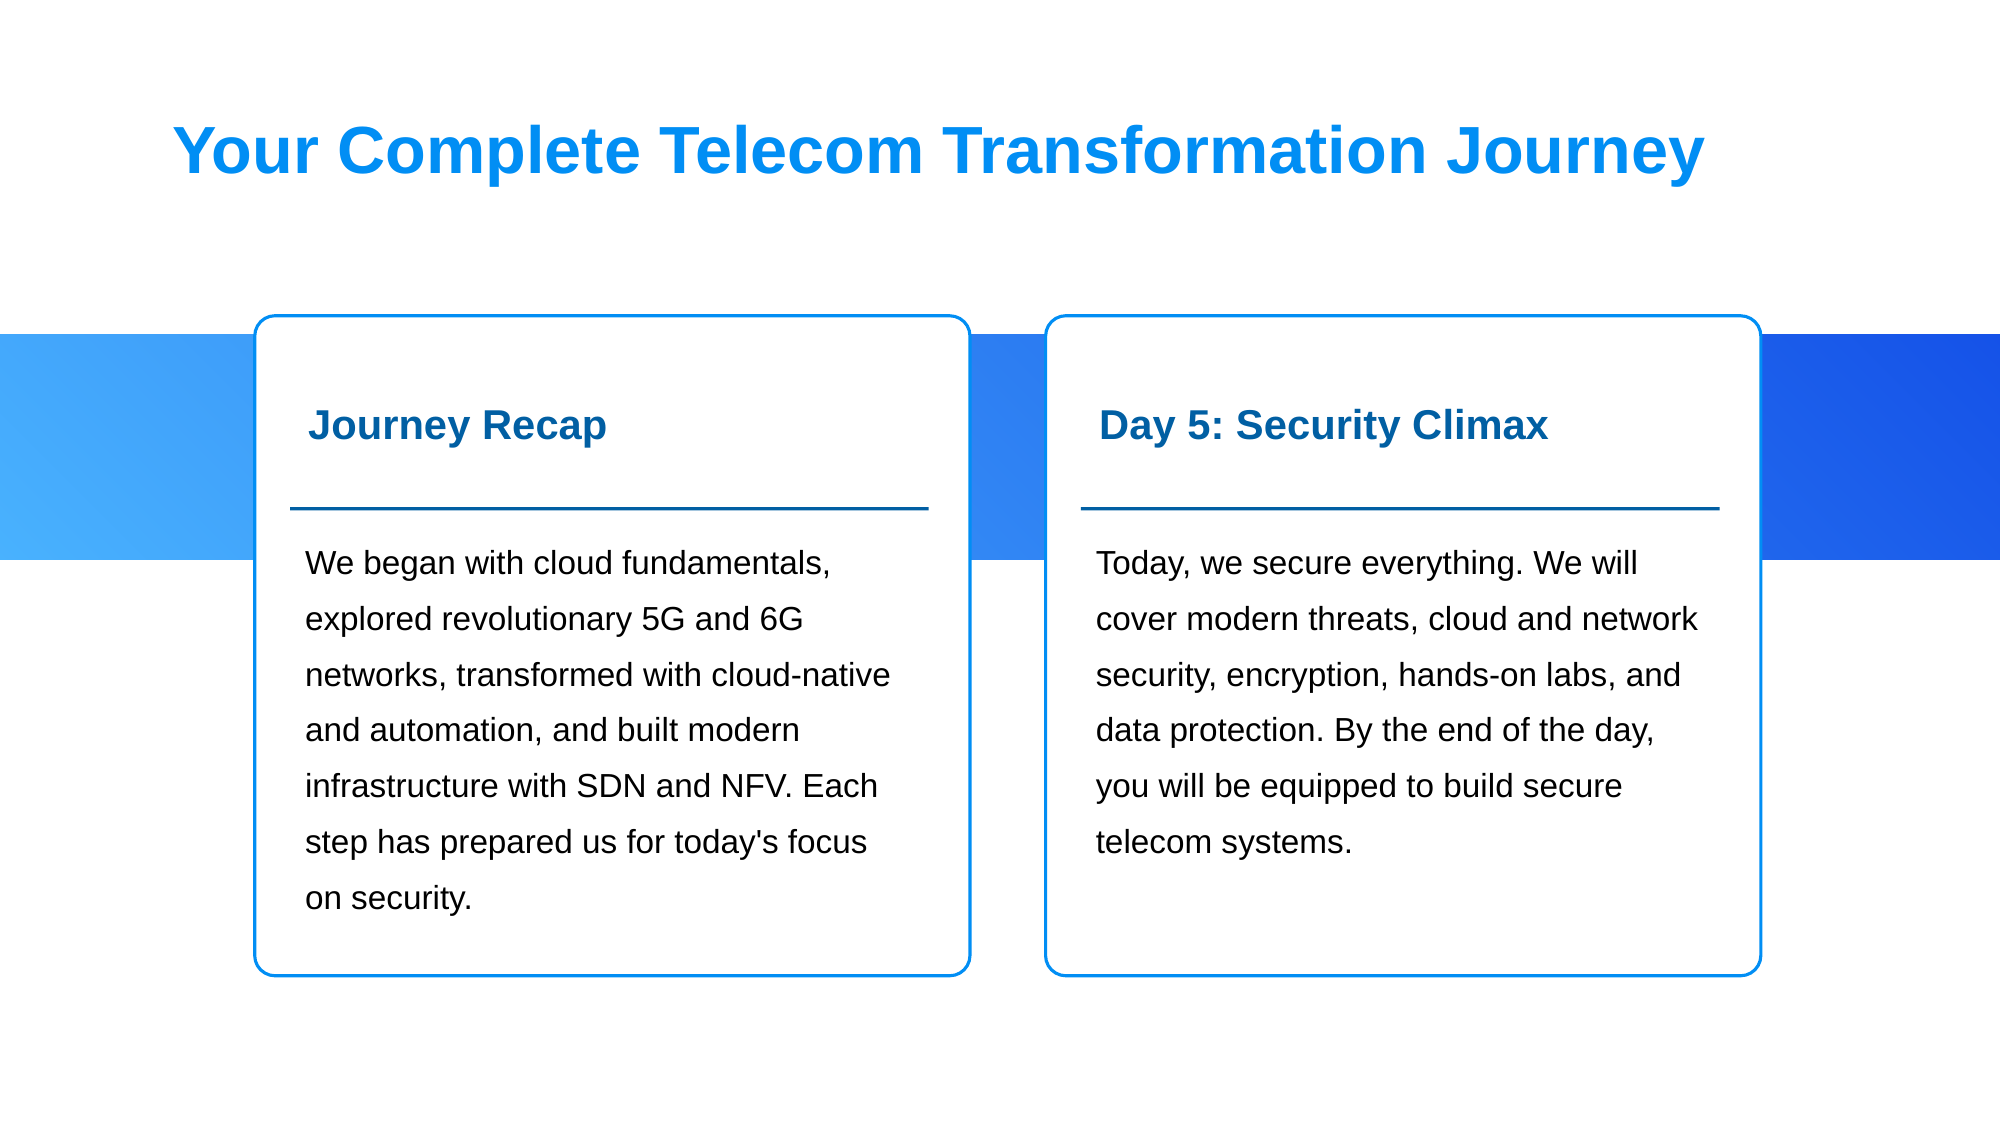

Your Complete Telecom Transformation Journey

Journey Recap
Day 5: Security Climax

We began with cloud fundamentals, explored revolutionary 5G and 6G networks, transformed with cloud-native and automation, and built modern infrastructure with SDN and NFV. Each step has prepared us for today's focus on security.
Today, we secure everything. We will cover modern threats, cloud and network security, encryption, hands-on labs, and data protection. By the end of the day, you will be equipped to build secure telecom systems.